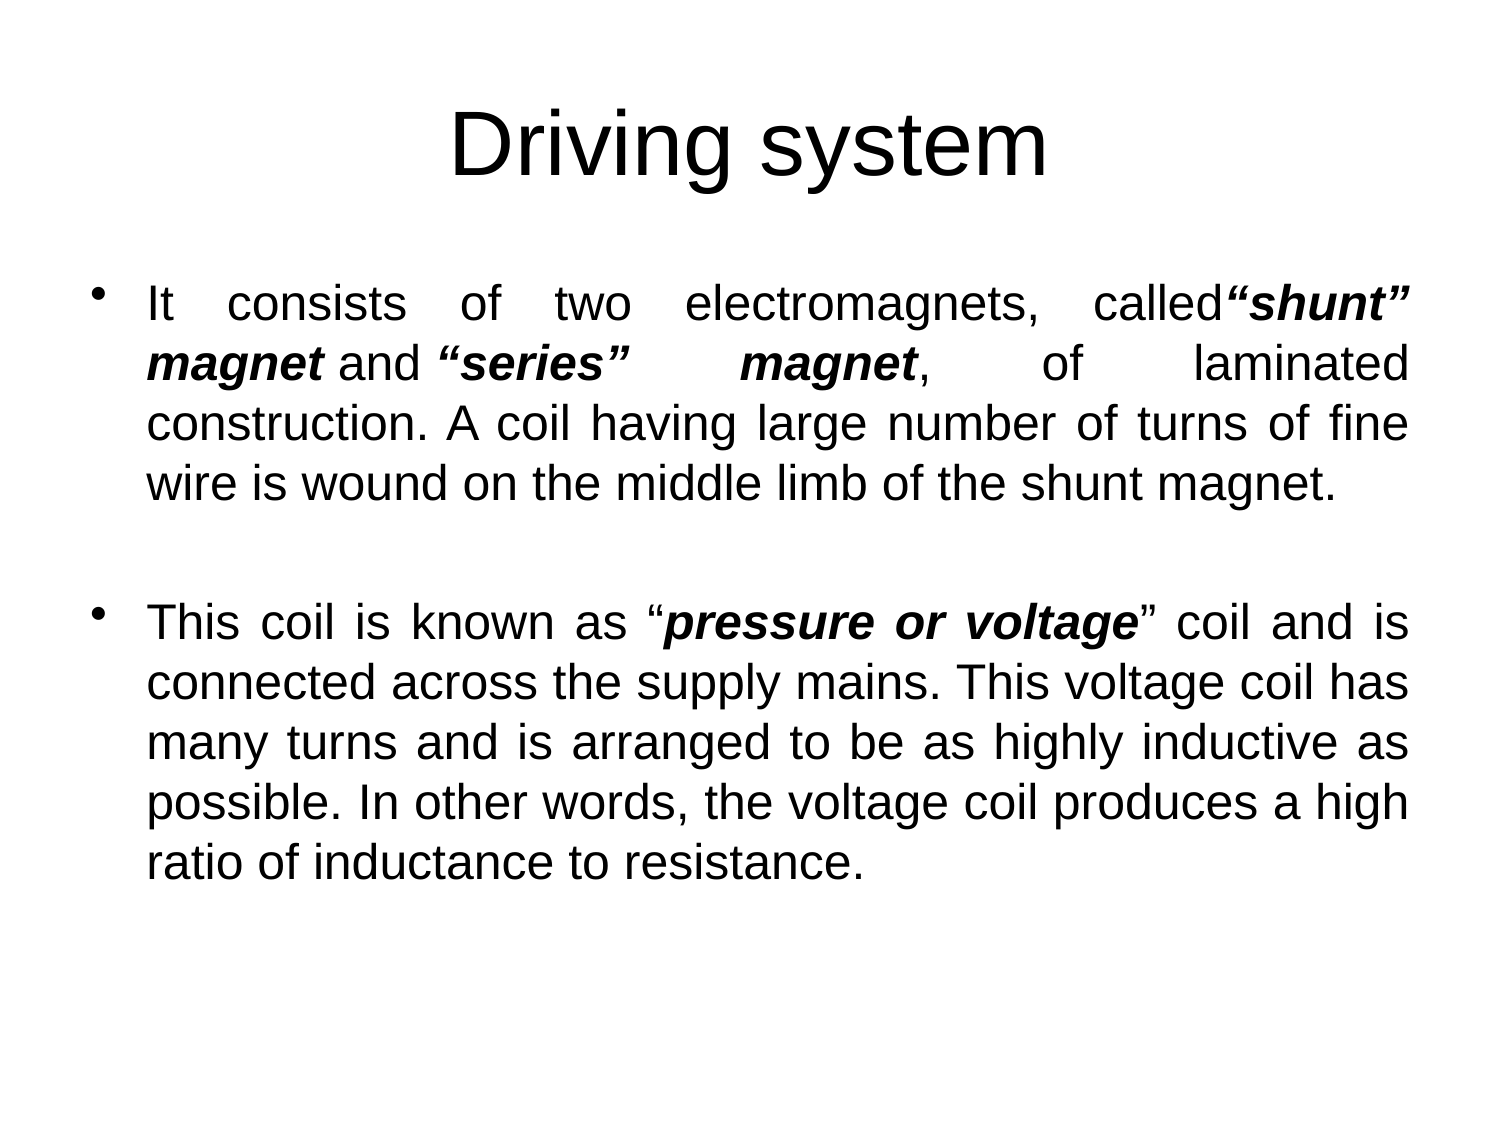

# Driving system
It consists of two electromagnets, called“shunt” magnet and “series” magnet, of laminated construction. A coil having large number of turns of fine wire is wound on the middle limb of the shunt magnet.

This coil is known as “pressure or voltage” coil and is connected across the supply mains. This voltage coil has many turns and is arranged to be as highly inductive as possible. In other words, the voltage coil produces a high ratio of inductance to resistance.